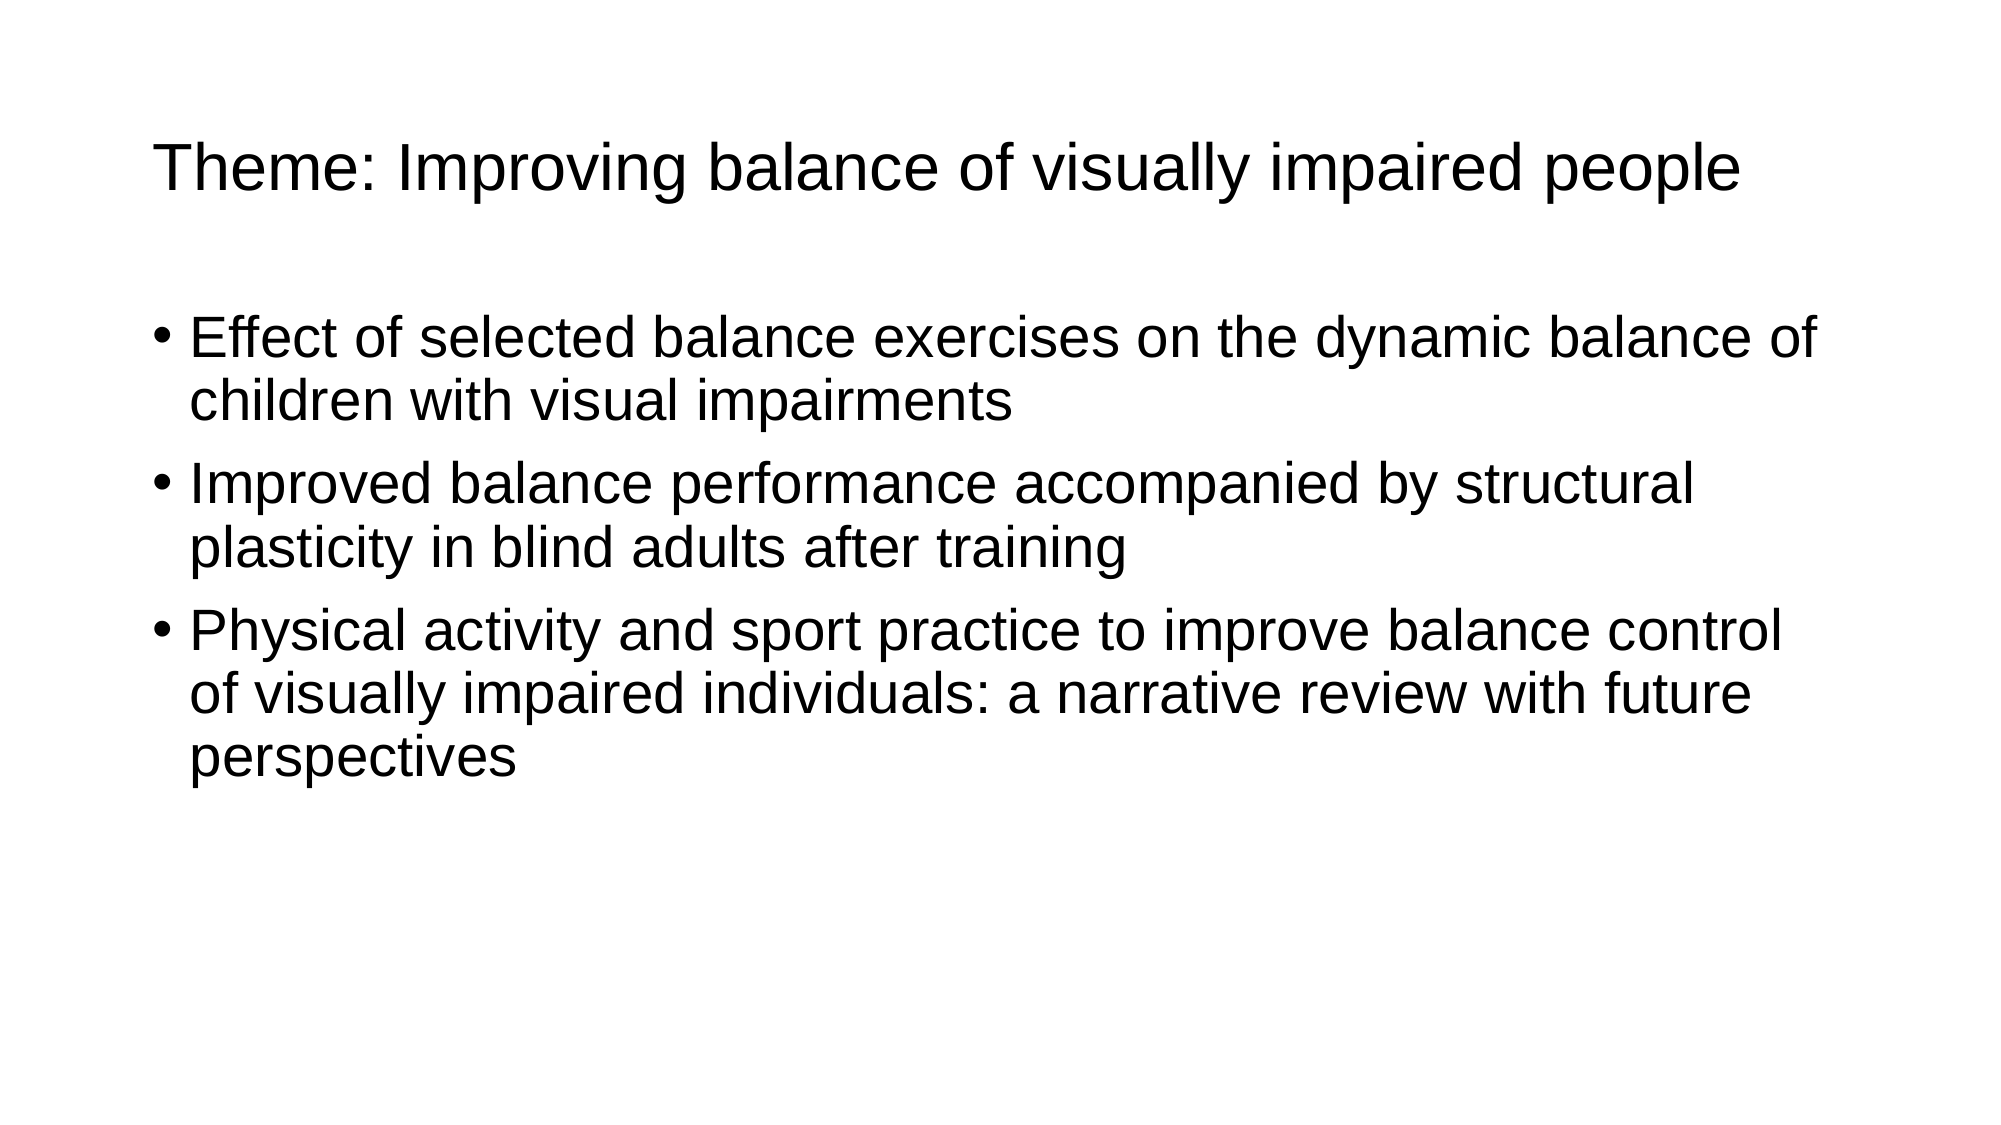

# Theme: Improving balance of visually impaired people
Effect of selected balance exercises on the dynamic balance of children with visual impairments
Improved balance performance accompanied by structural plasticity in blind adults after training
Physical activity and sport practice to improve balance control of visually impaired individuals: a narrative review with future perspectives